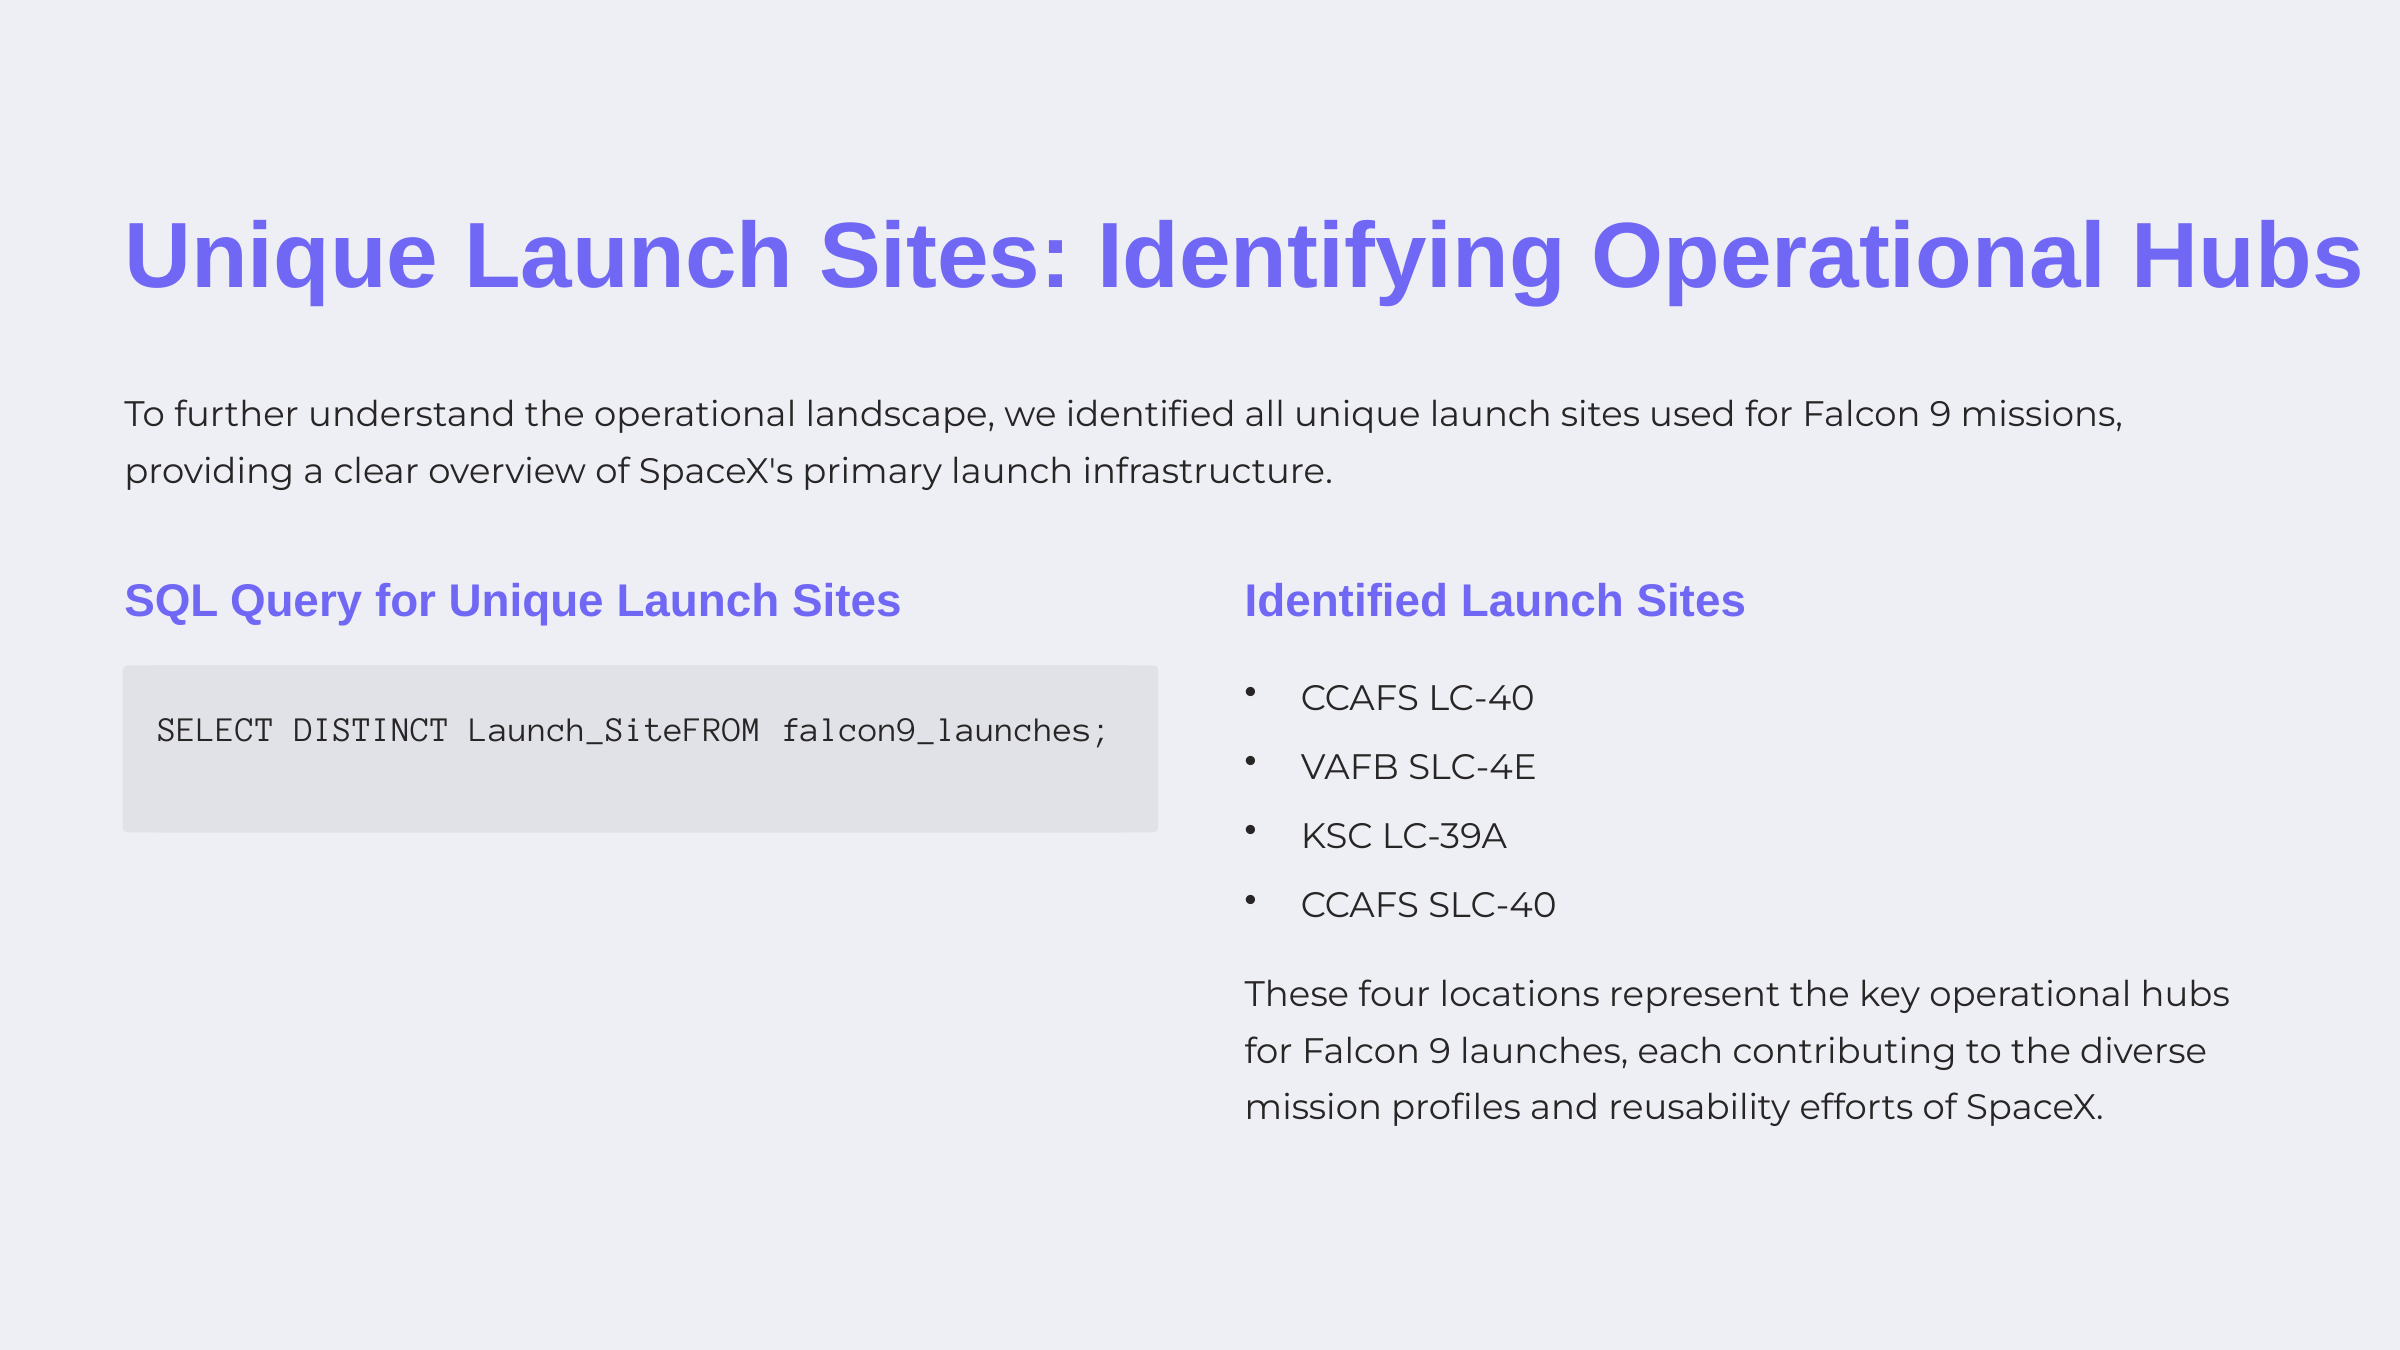

Unique Launch Sites: Identifying Operational Hubs
To further understand the operational landscape, we identified all unique launch sites used for Falcon 9 missions, providing a clear overview of SpaceX's primary launch infrastructure.
SQL Query for Unique Launch Sites
Identified Launch Sites
CCAFS LC-40

SELECT DISTINCT Launch_SiteFROM falcon9_launches;
VAFB SLC-4E
KSC LC-39A
CCAFS SLC-40
These four locations represent the key operational hubs for Falcon 9 launches, each contributing to the diverse mission profiles and reusability efforts of SpaceX.